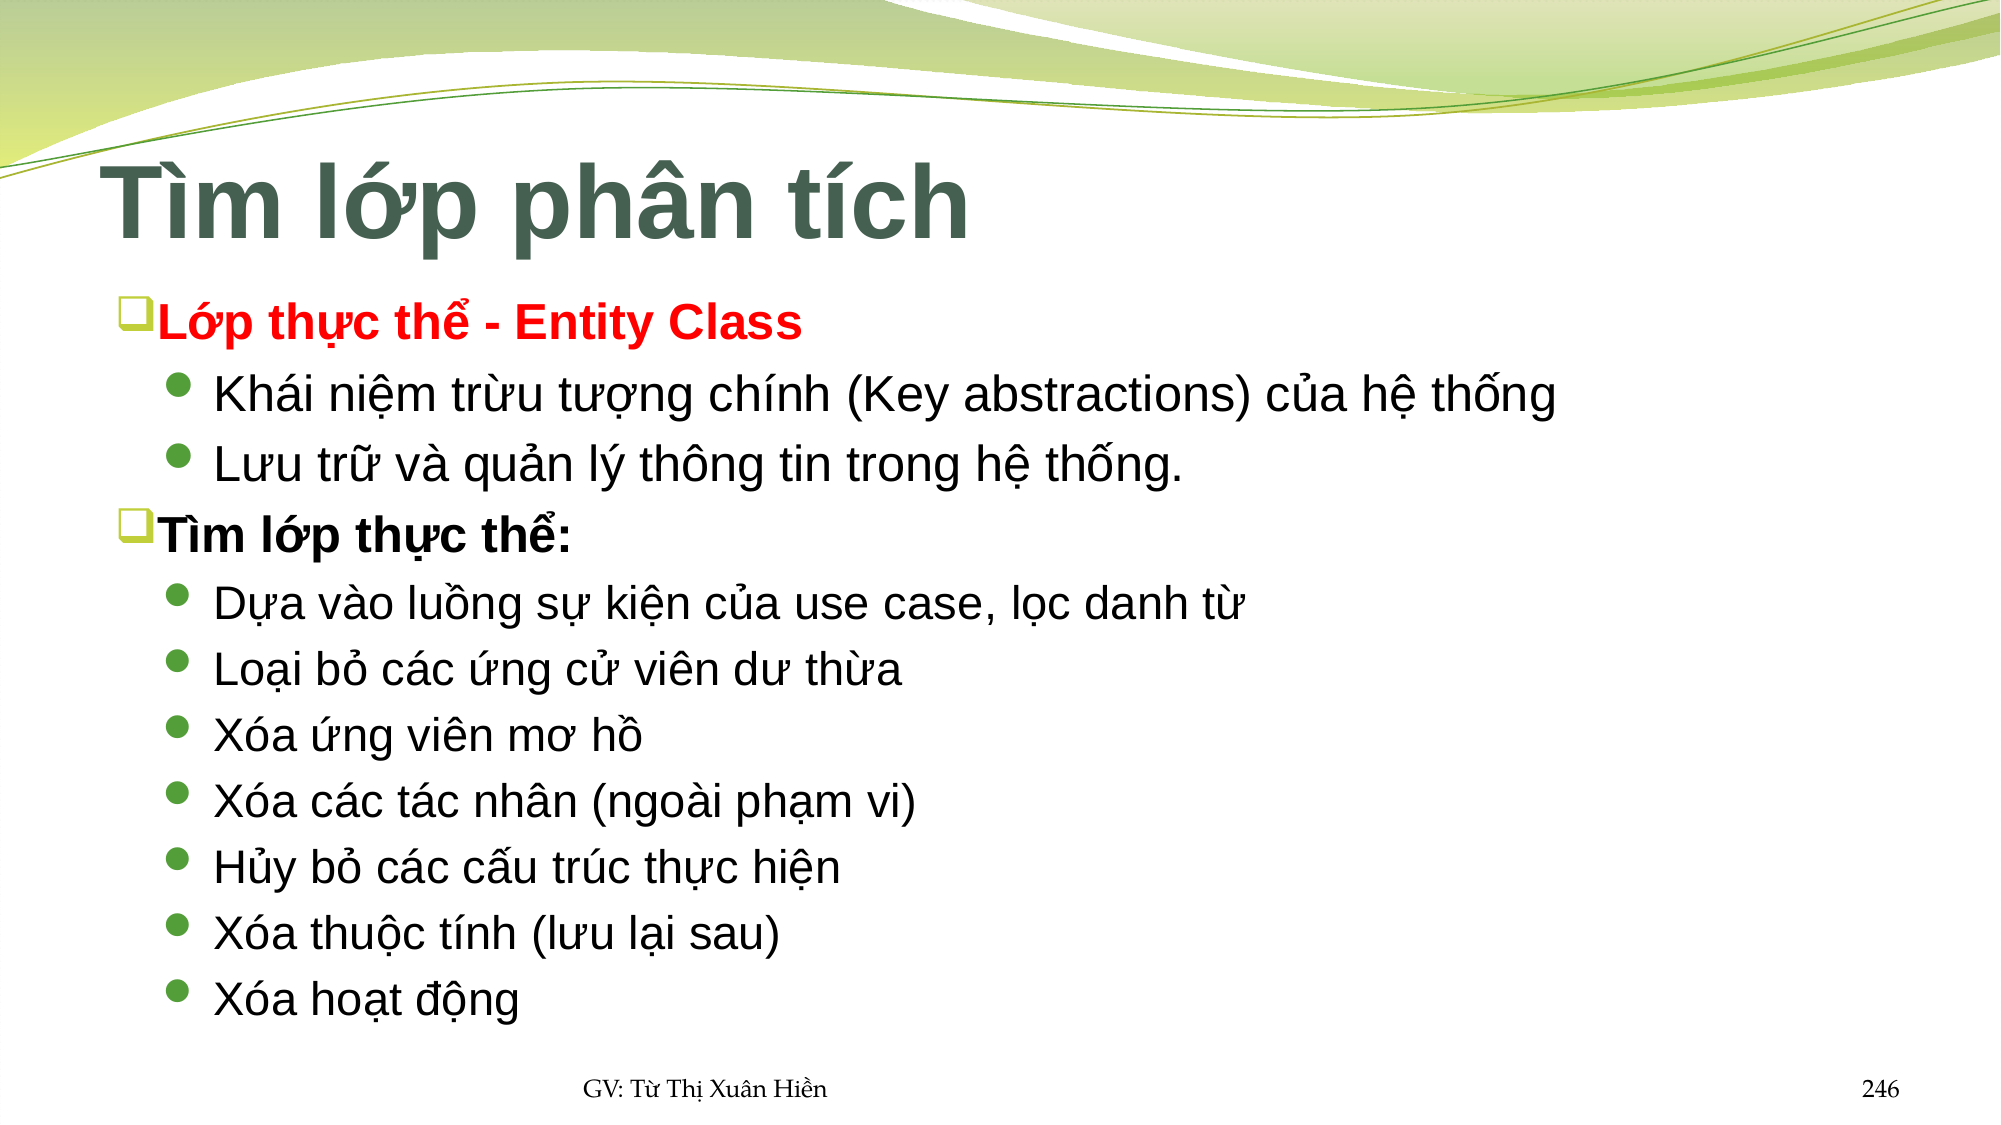

# Tìm lớp phân tích
Lớp thực thể - Entity Class
Khái niệm trừu tượng chính (Key abstractions) của hệ thống
Lưu trữ và quản lý thông tin trong hệ thống.
Tìm lớp thực thể:
Dựa vào luồng sự kiện của use case, lọc danh từ
Loại bỏ các ứng cử viên dư thừa
Xóa ứng viên mơ hồ
Xóa các tác nhân (ngoài phạm vi)
Hủy bỏ các cấu trúc thực hiện
Xóa thuộc tính (lưu lại sau)
Xóa hoạt động

GV: Từ Thị Xuân Hiền
246